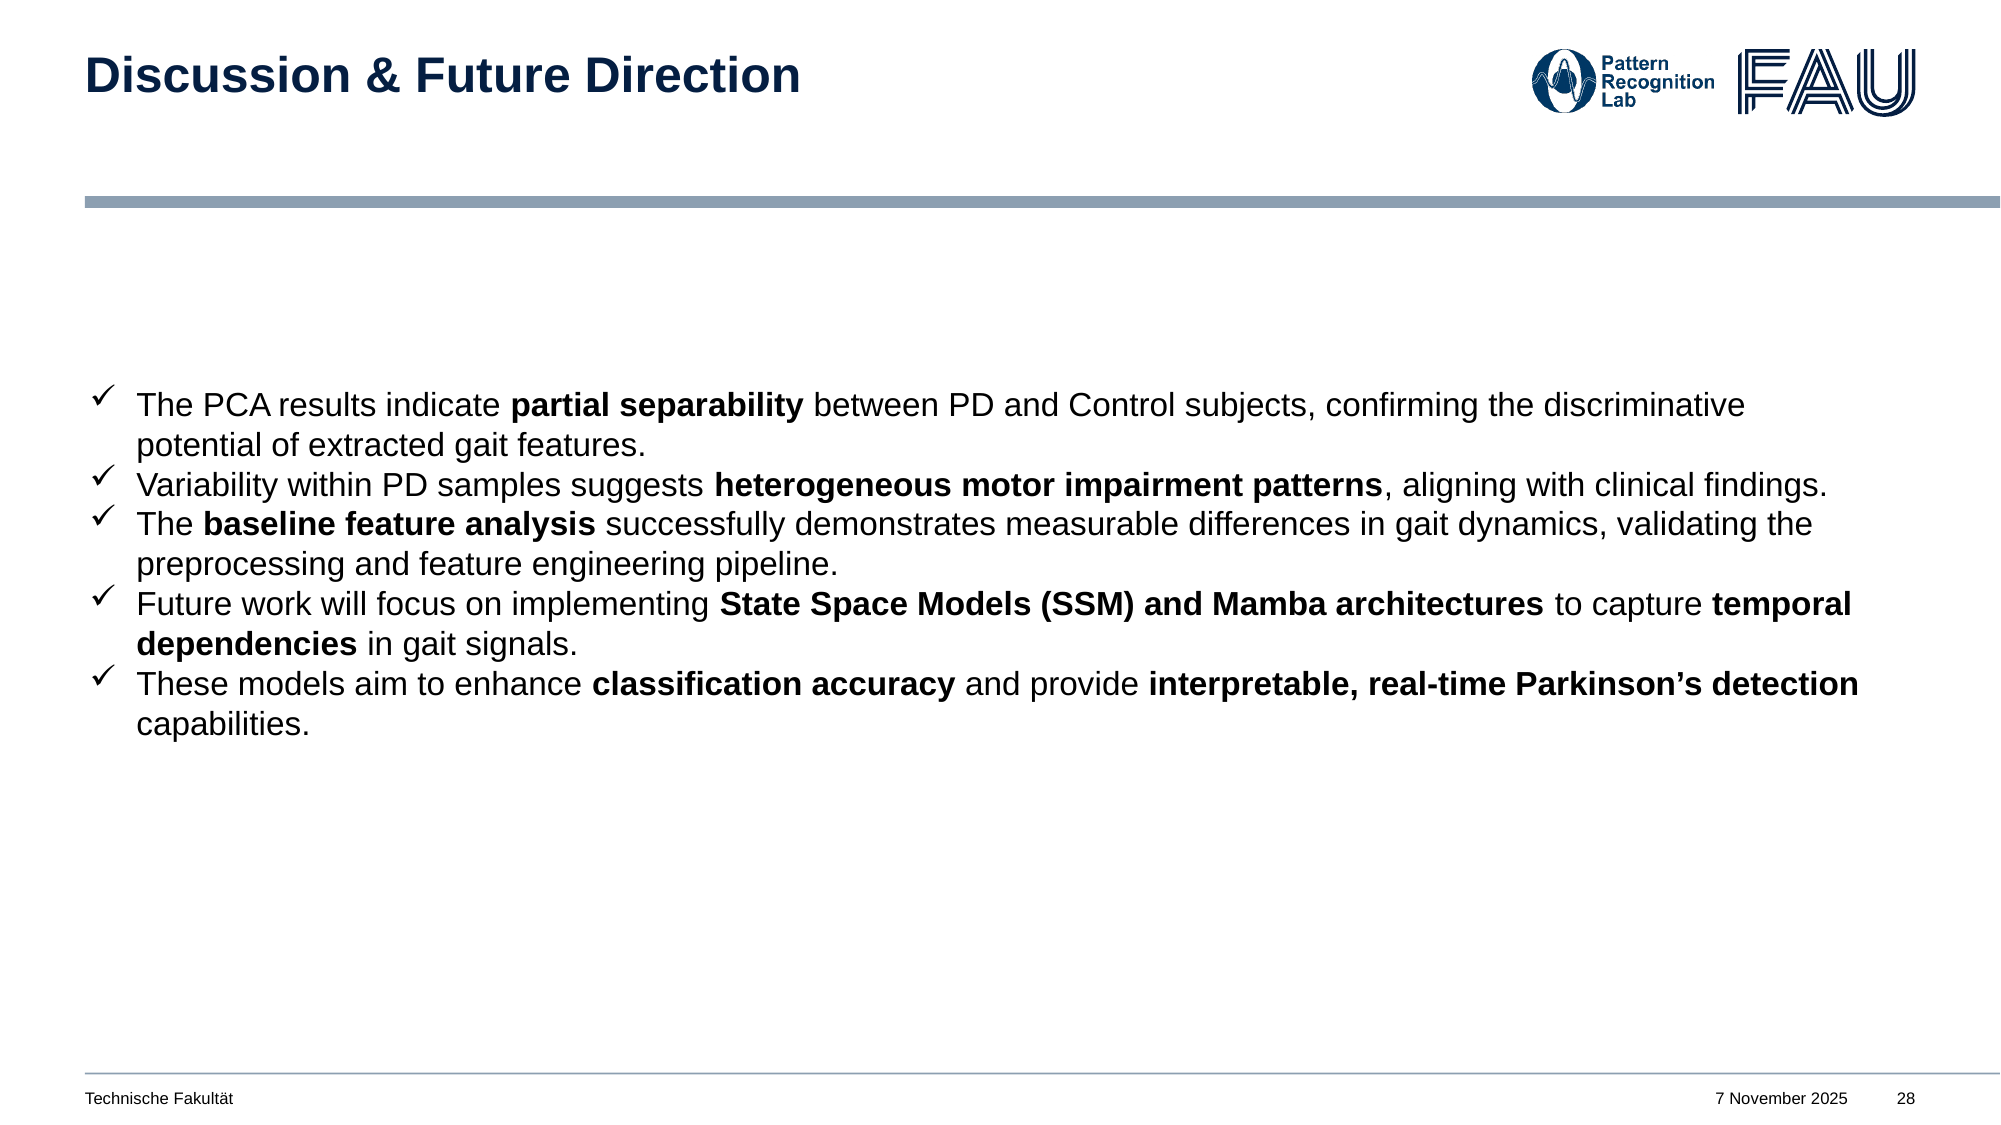

# Discussion & Future Direction
The PCA results indicate partial separability between PD and Control subjects, confirming the discriminative potential of extracted gait features.
Variability within PD samples suggests heterogeneous motor impairment patterns, aligning with clinical findings.
The baseline feature analysis successfully demonstrates measurable differences in gait dynamics, validating the preprocessing and feature engineering pipeline.
Future work will focus on implementing State Space Models (SSM) and Mamba architectures to capture temporal dependencies in gait signals.
These models aim to enhance classification accuracy and provide interpretable, real-time Parkinson’s detection capabilities.
Technische Fakultät
7 November 2025
28